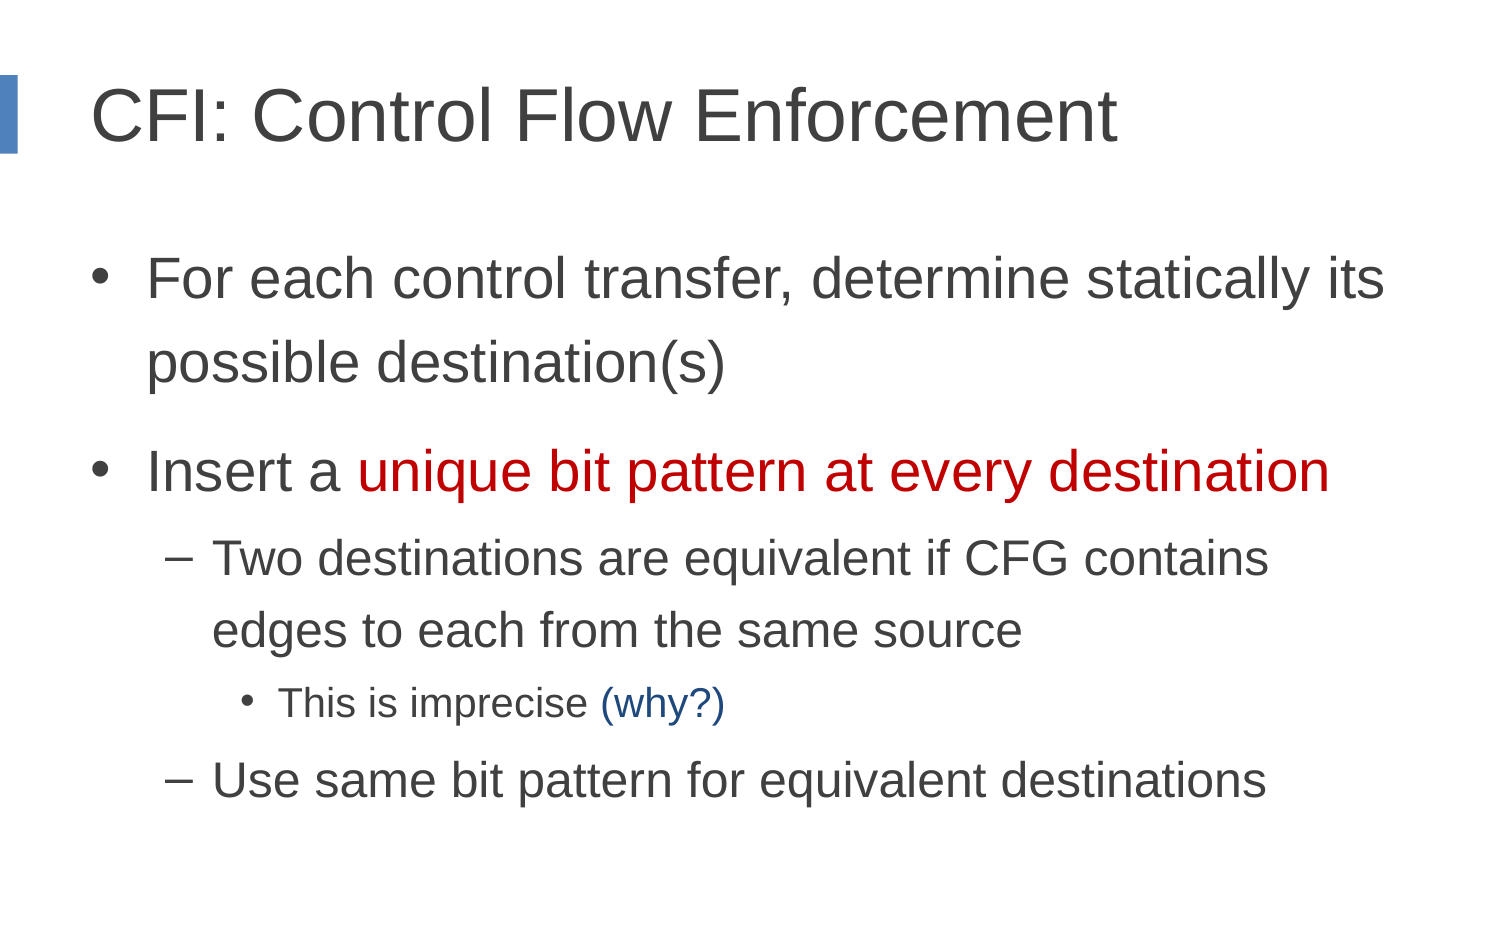

# CFI: Control Flow Enforcement
For each control transfer, determine statically its possible destination(s)
Insert a unique bit pattern at every destination
Two destinations are equivalent if CFG contains edges to each from the same source
This is imprecise (why?)
Use same bit pattern for equivalent destinations